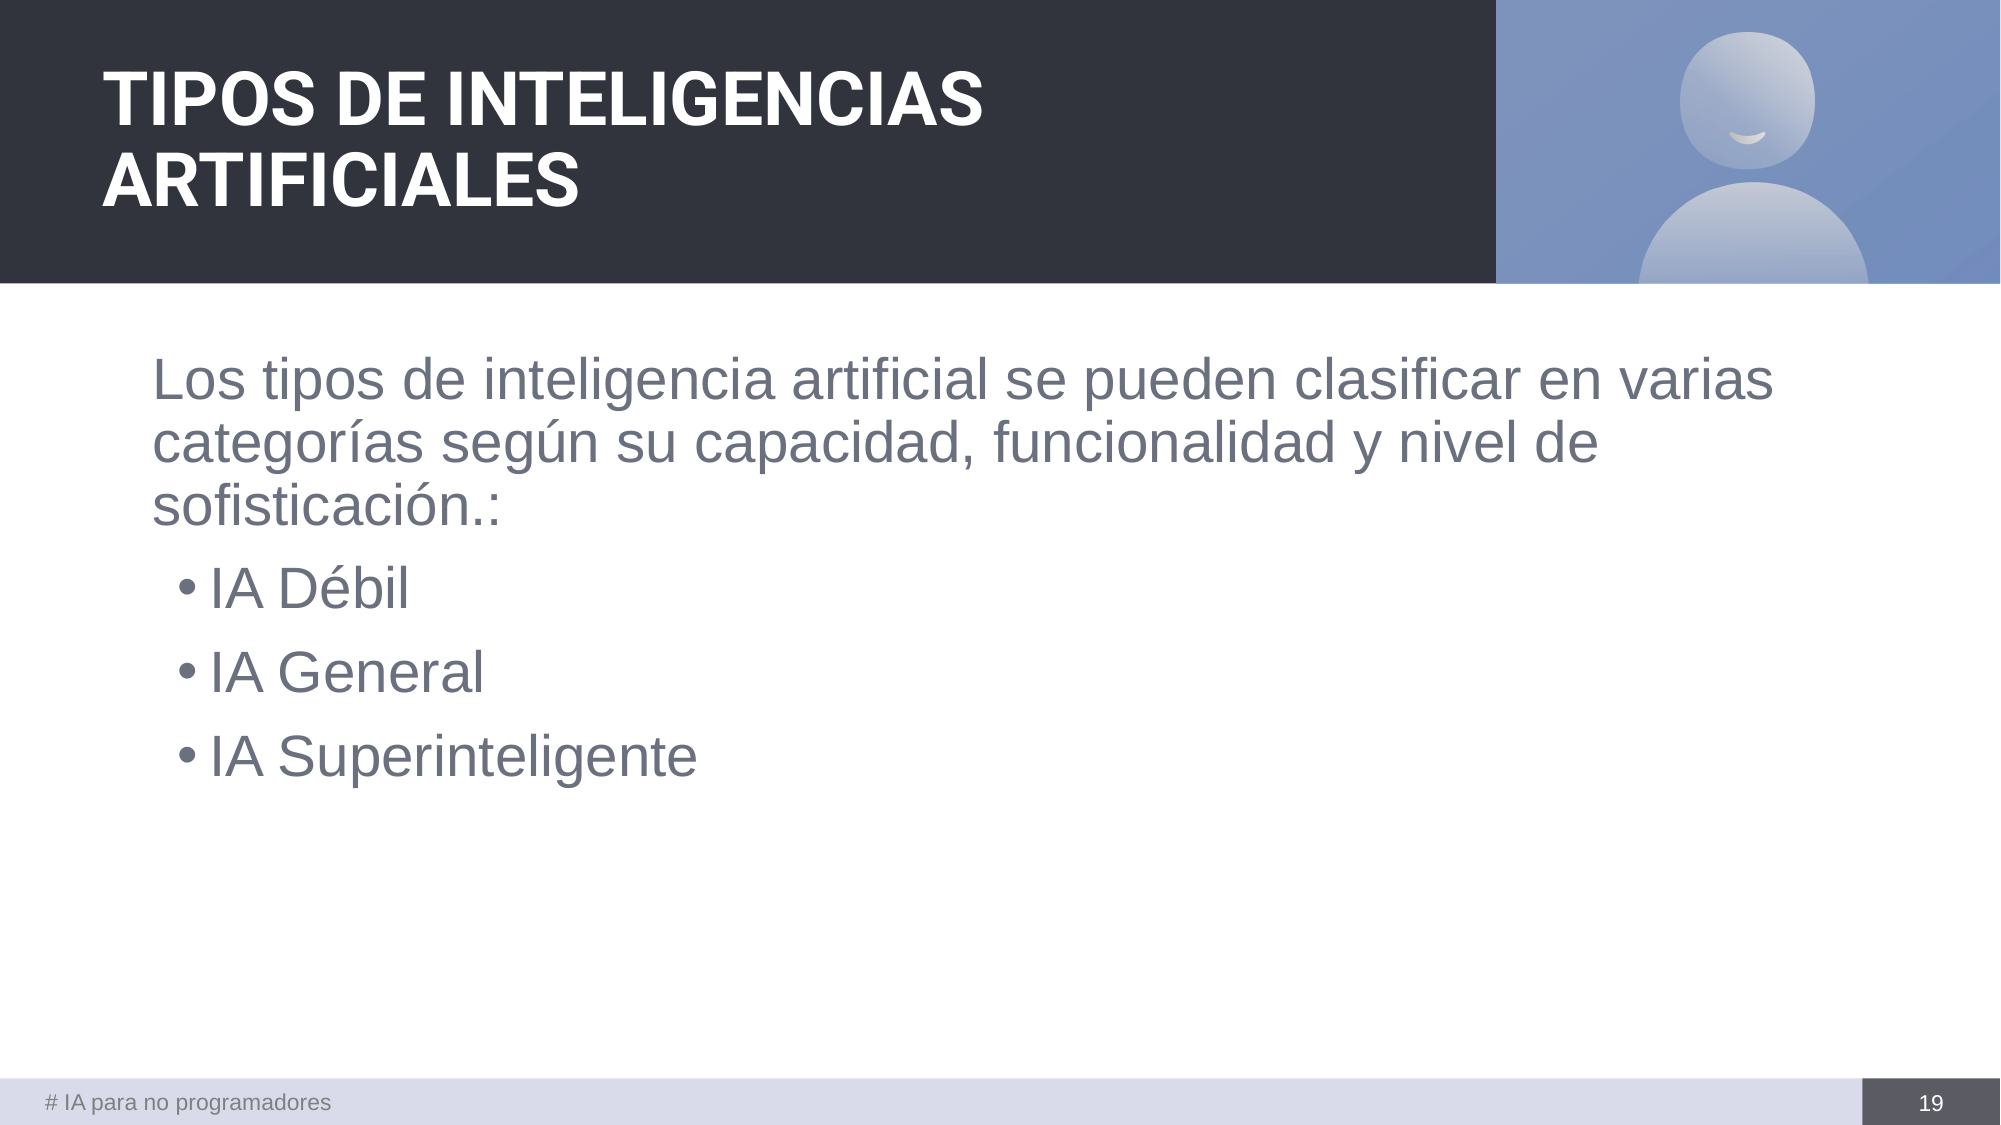

# TIPOS DE INTELIGENCIAS ARTIFICIALES
Los tipos de inteligencia artificial se pueden clasificar en varias categorías según su capacidad, funcionalidad y nivel de sofisticación.:
IA Débil
IA General
IA Superinteligente
# IA para no programadores
19